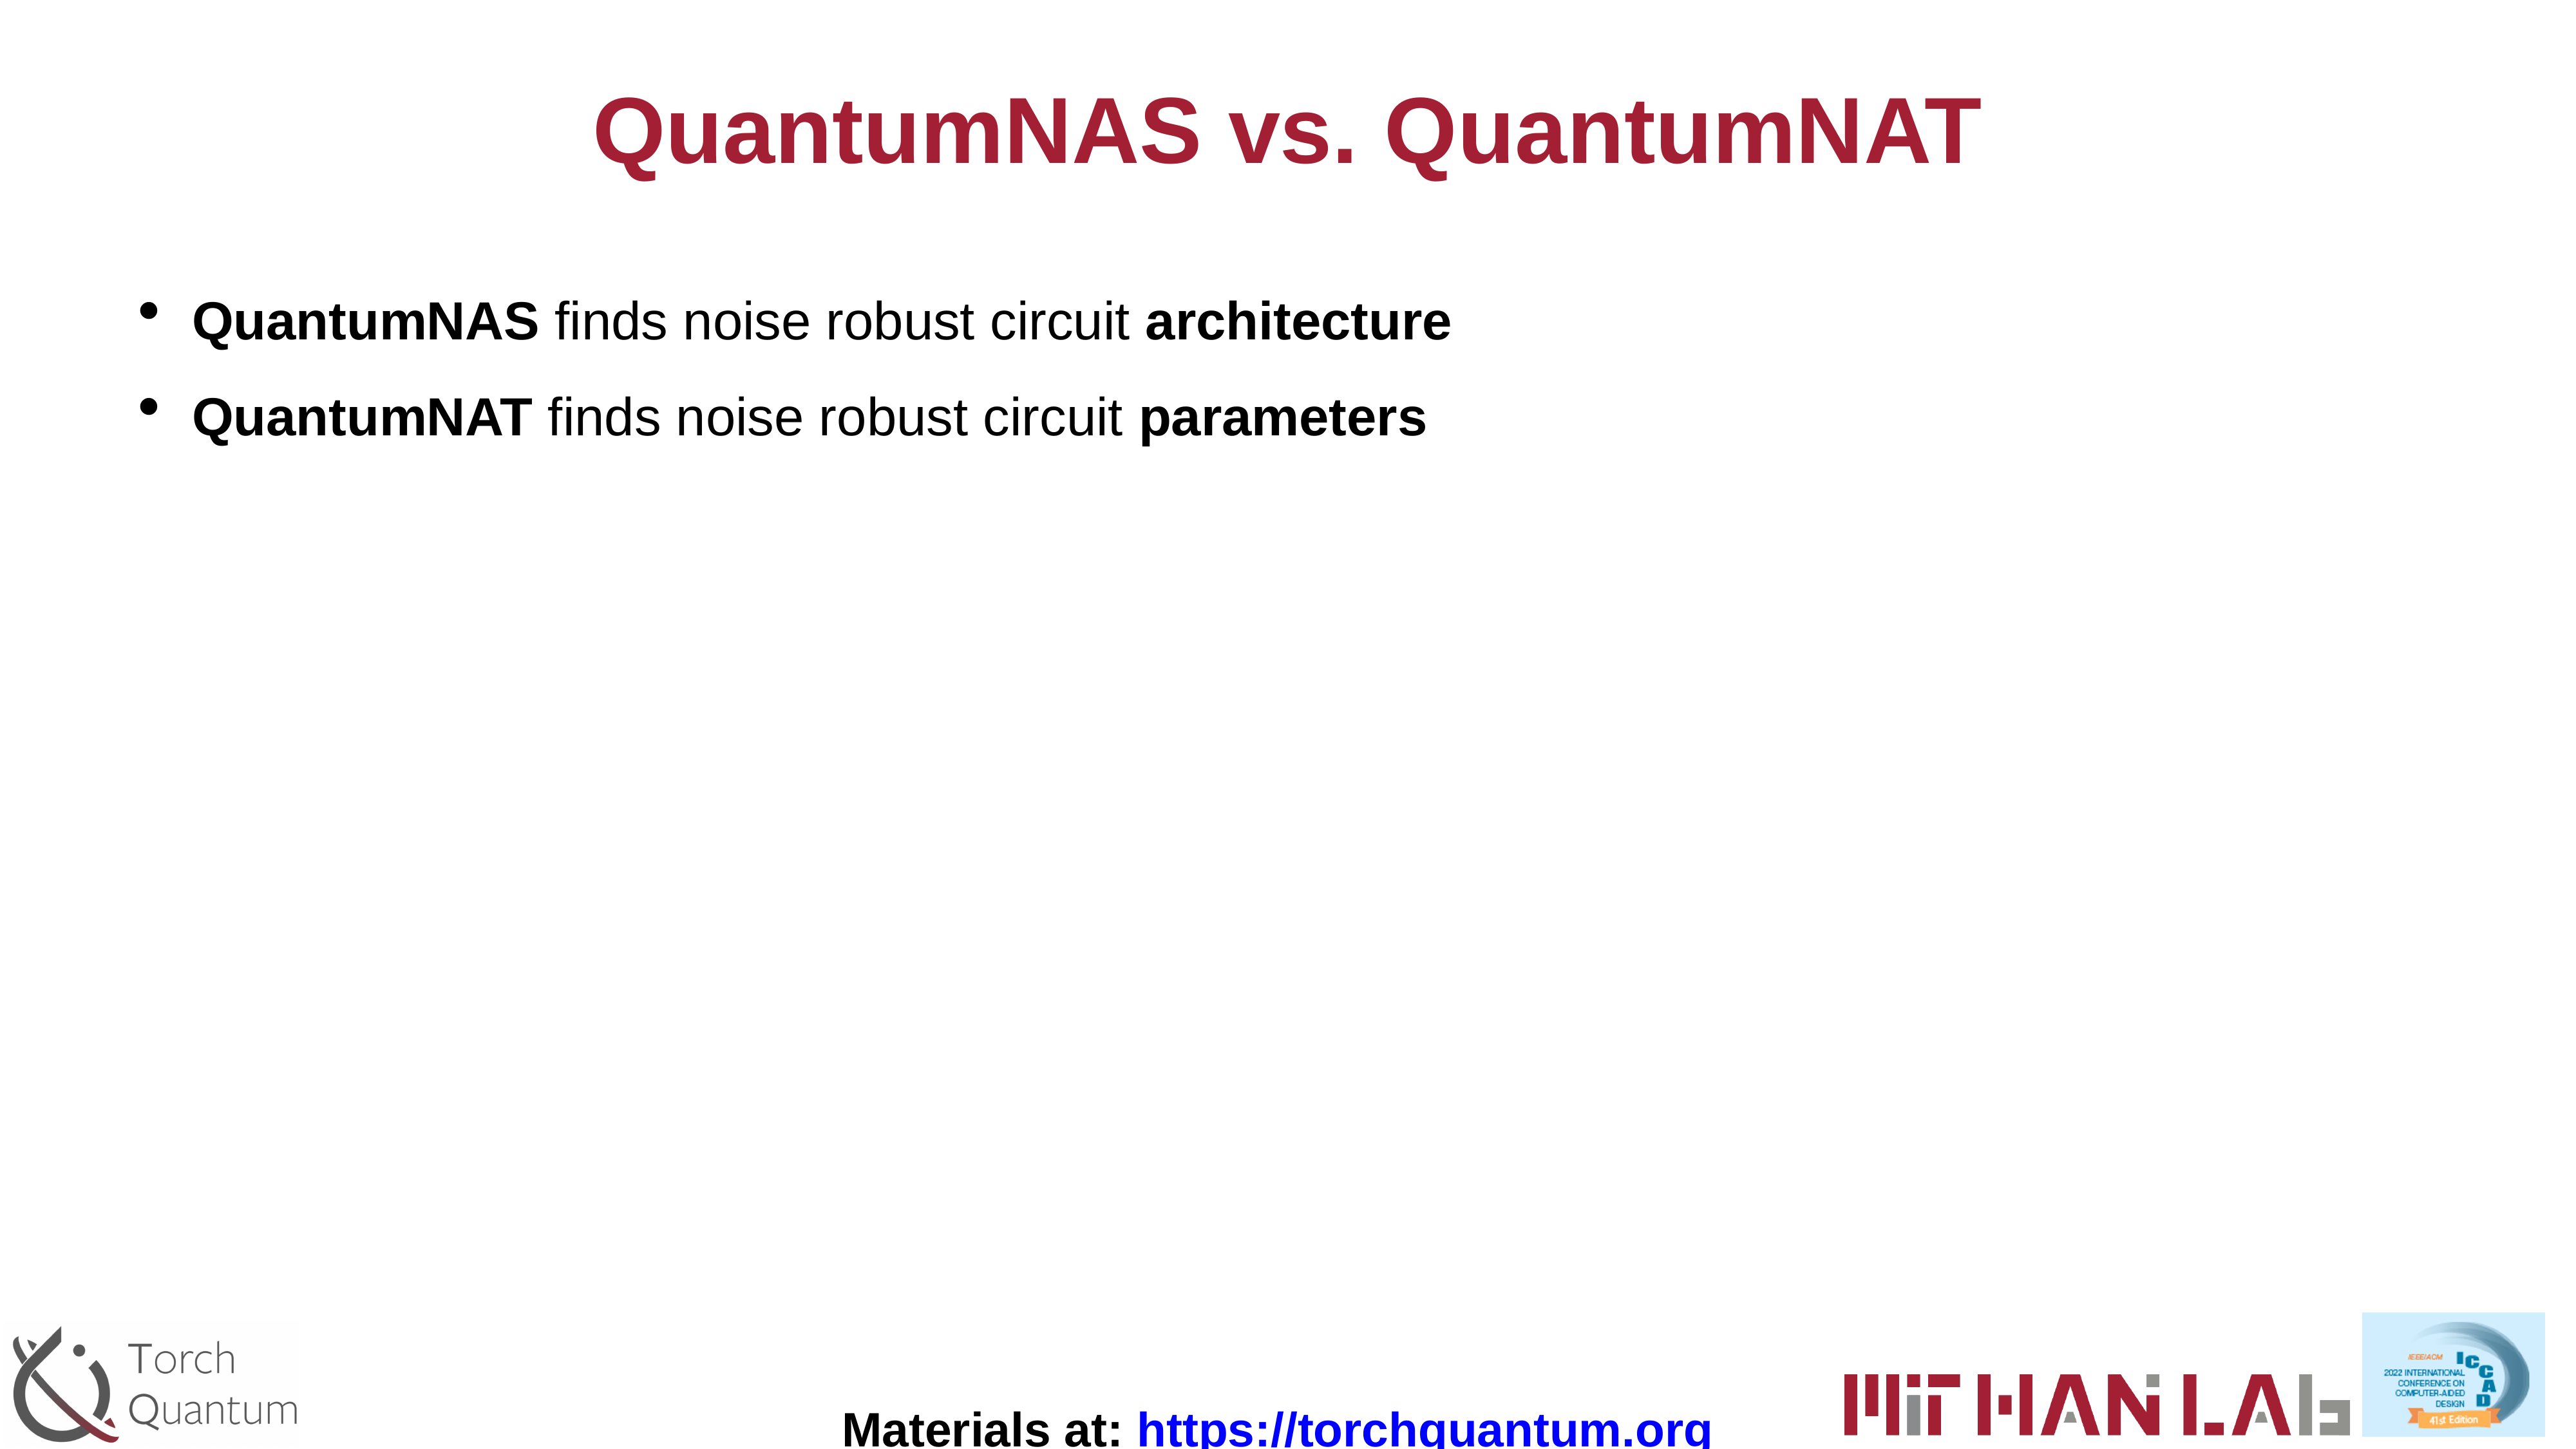

# QuantumNAS vs. QuantumNAT
QuantumNAS finds noise robust circuit architecture
QuantumNAT finds noise robust circuit parameters